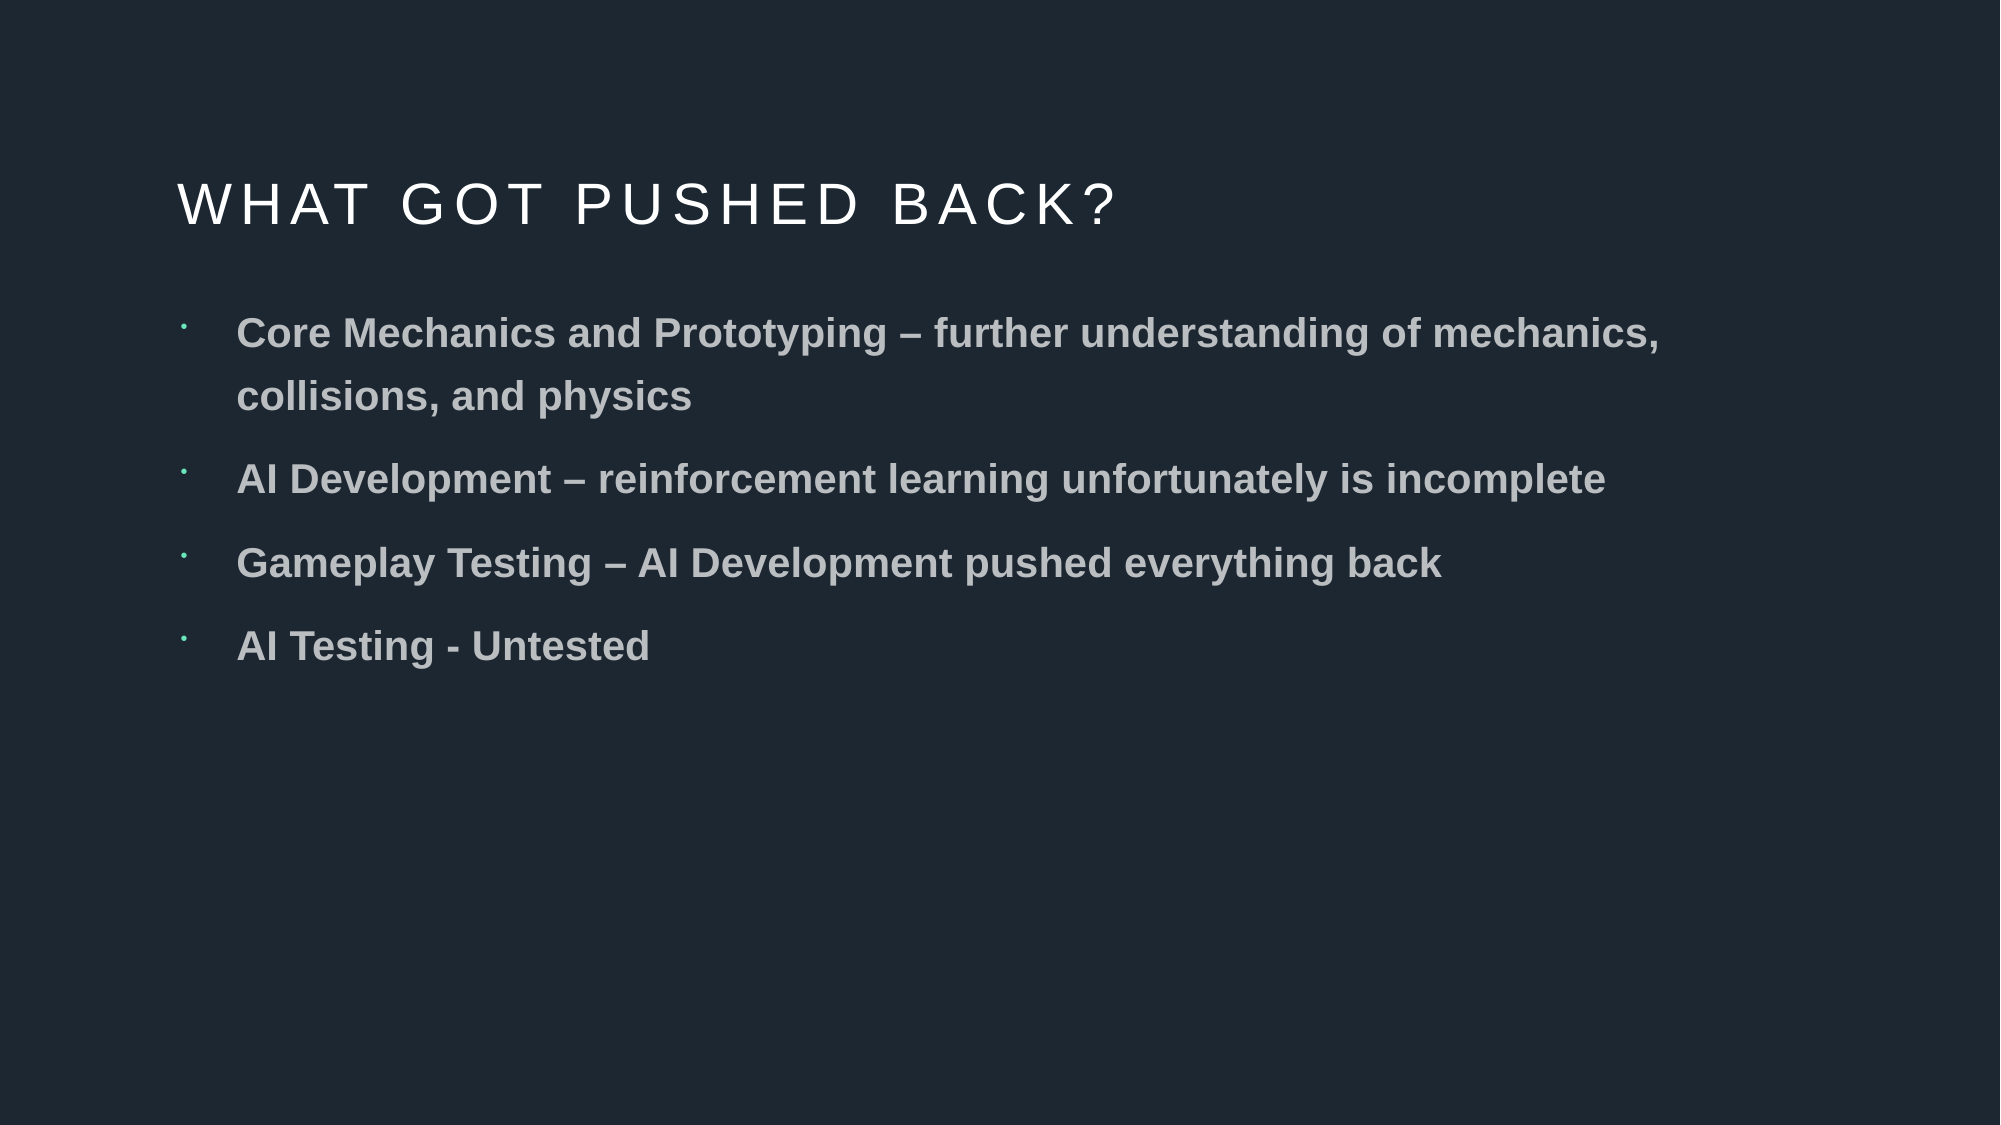

# What Got Pushed Back?
Core Mechanics and Prototyping – further understanding of mechanics, collisions, and physics
AI Development – reinforcement learning unfortunately is incomplete
Gameplay Testing – AI Development pushed everything back
AI Testing - Untested